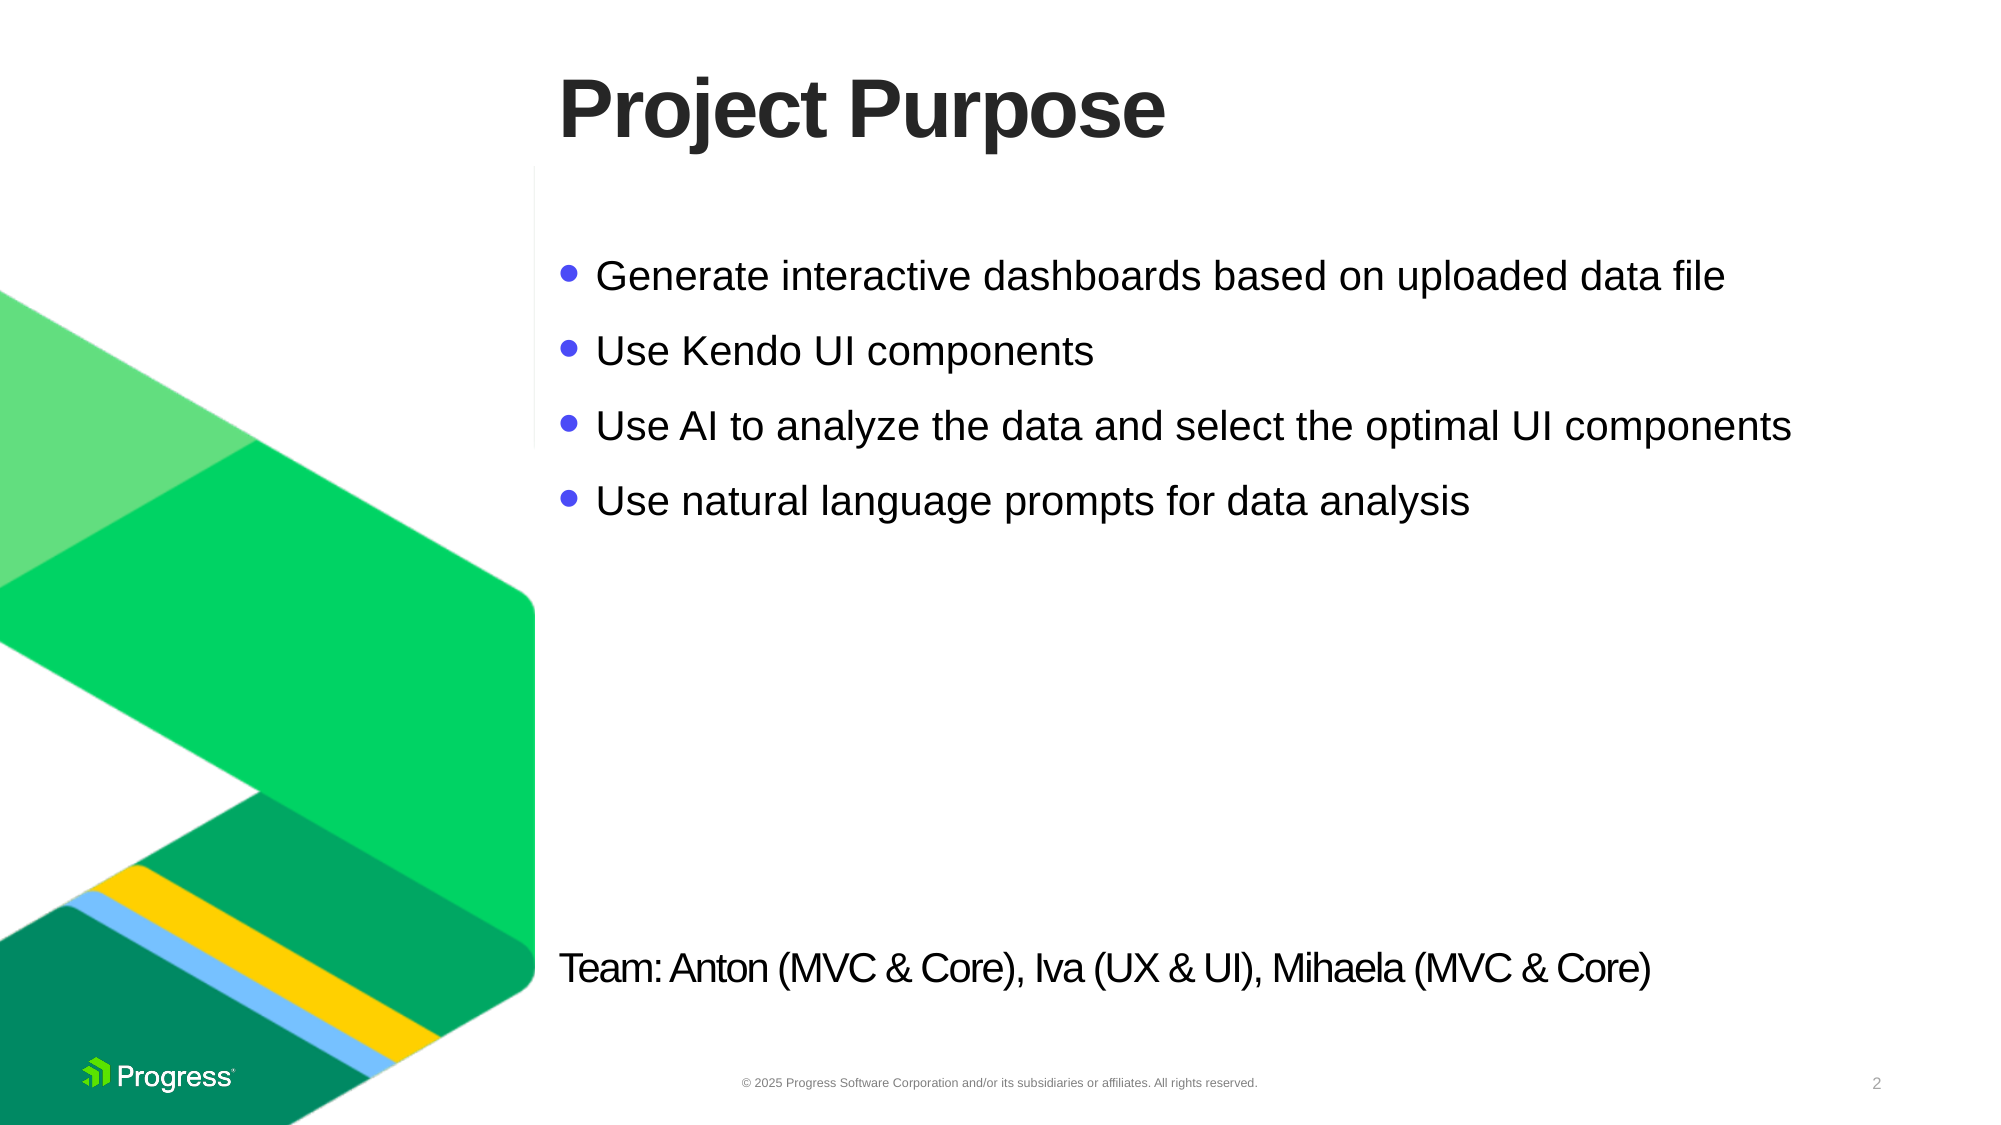

# Project Purpose
Generate interactive dashboards based on uploaded data file
Use Kendo UI components
Use AI to analyze the data and select the optimal UI components
Use natural language prompts for data analysis

Team: Anton (MVC & Core), Iva (UX & UI), Mihaela (MVC & Core)